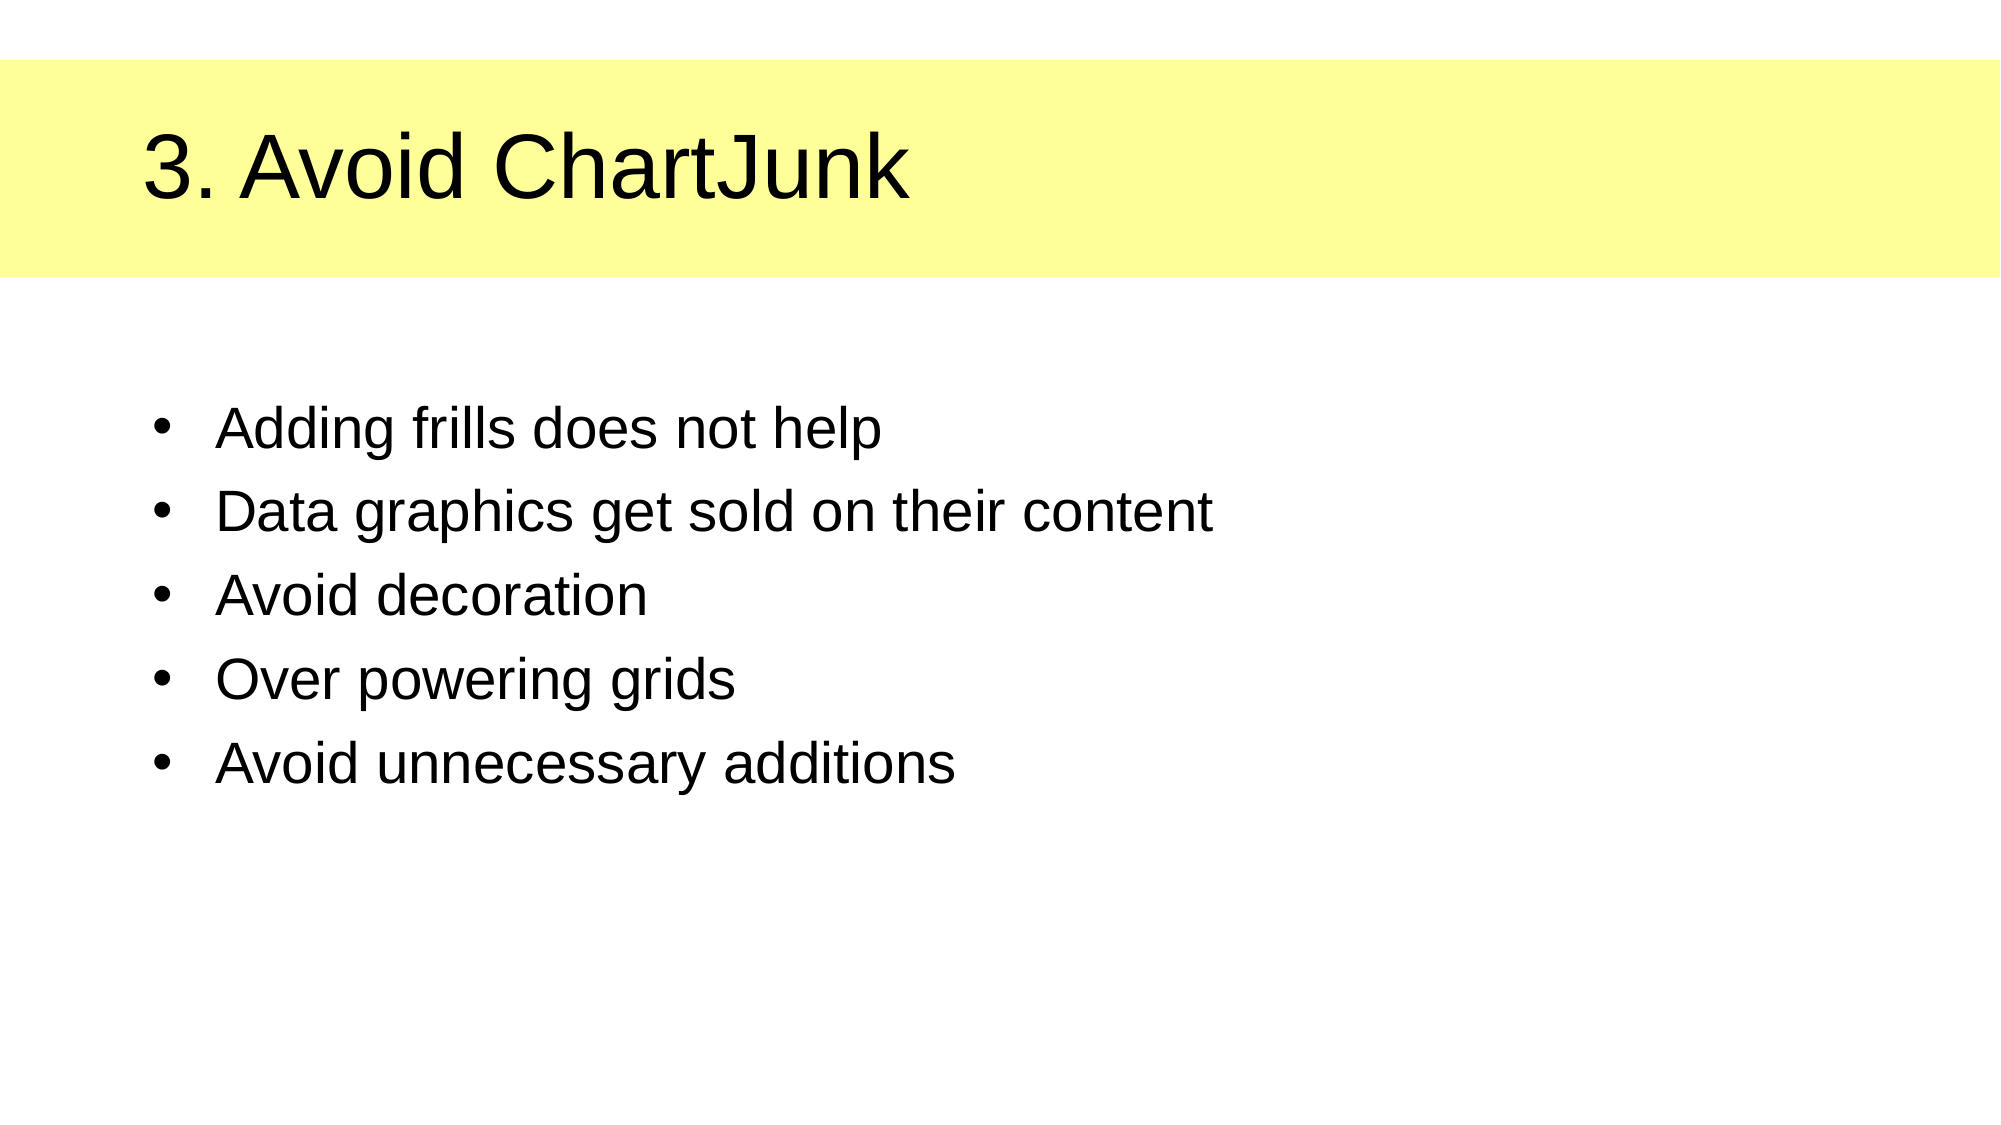

# 3. Avoid ChartJunk

Adding frills does not help
Data graphics get sold on their content
Avoid decoration
Over powering grids
Avoid unnecessary additions